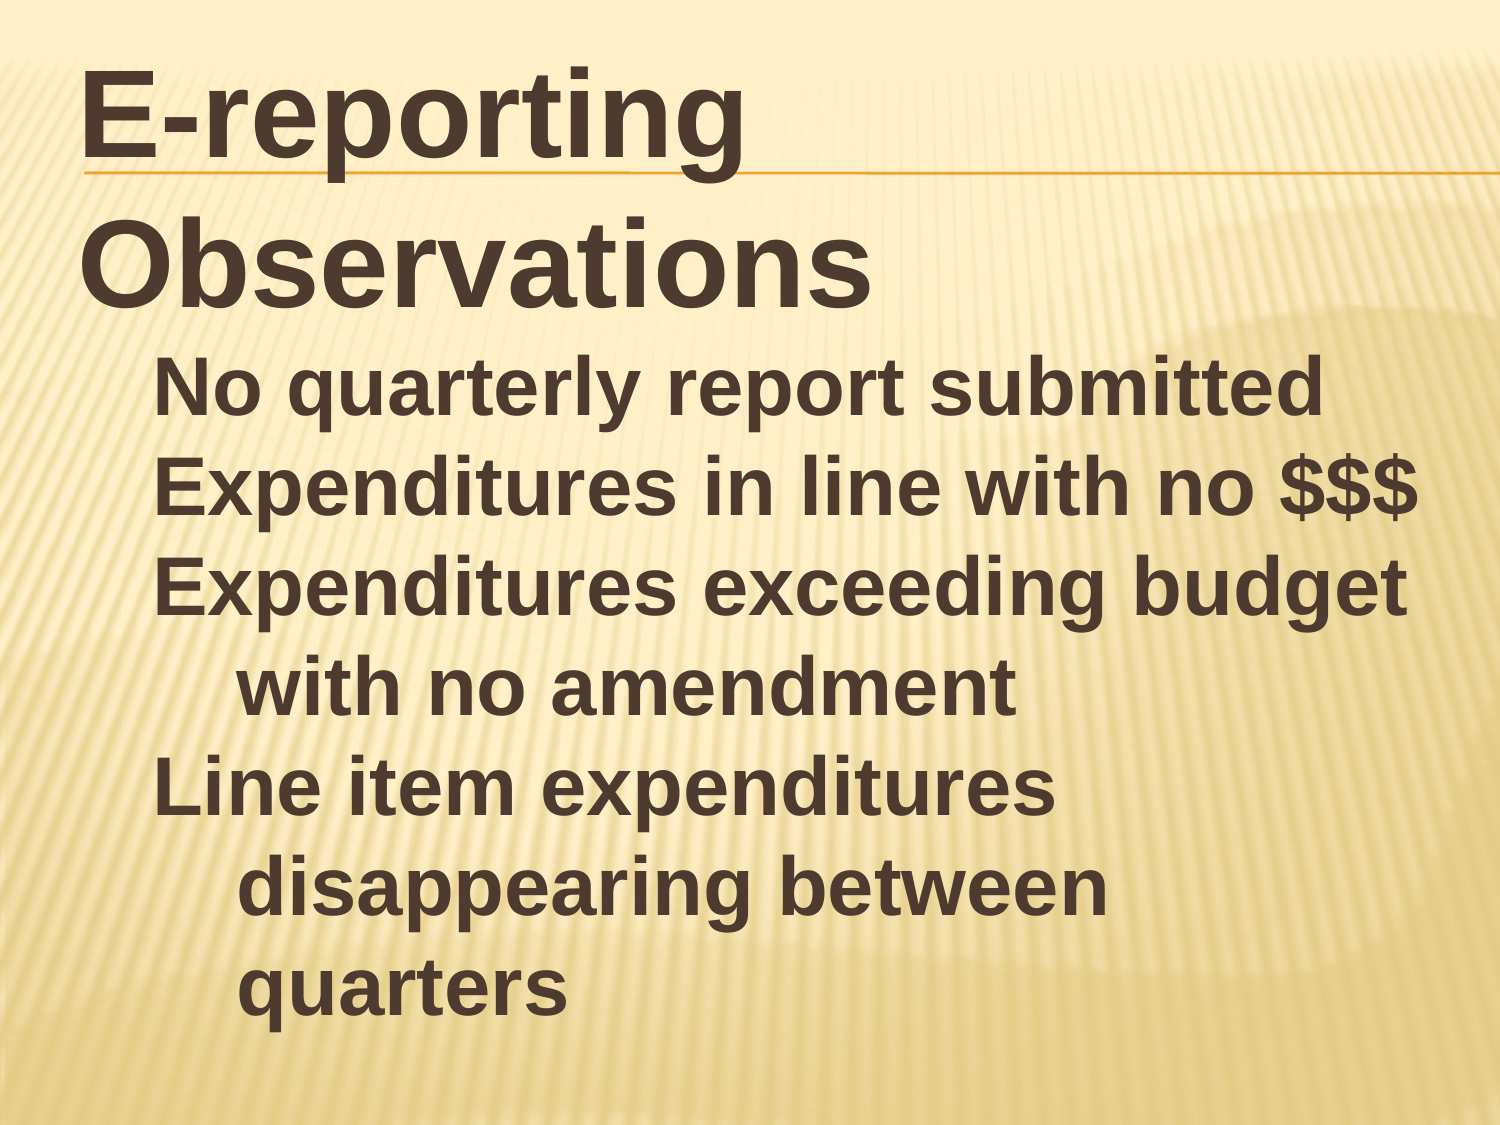

E-reporting Observations

No quarterly report submitted
Expenditures in line with no $$$
Expenditures exceeding budget with no amendment
Line item expenditures disappearing between quarters